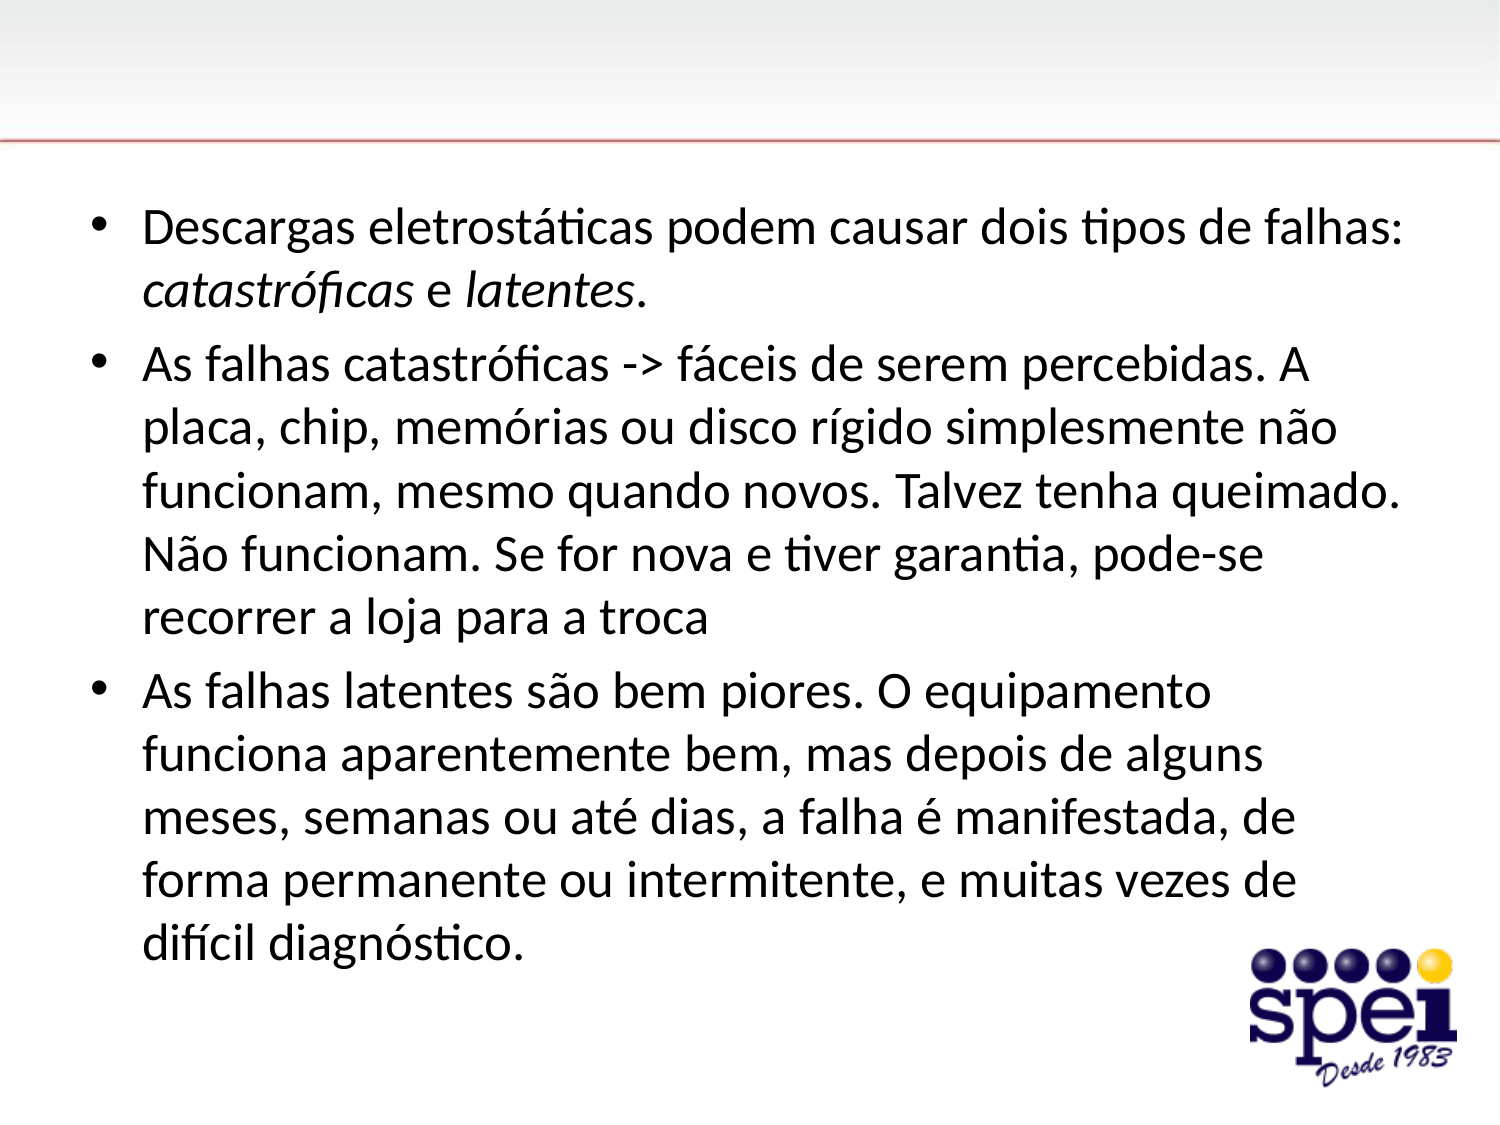

#
Descargas eletrostáticas podem causar dois tipos de falhas: catastróficas e latentes.
As falhas catastróficas -> fáceis de serem percebidas. A placa, chip, memórias ou disco rígido simplesmente não funcionam, mesmo quando novos. Talvez tenha queimado. Não funcionam. Se for nova e tiver garantia, pode-se recorrer a loja para a troca
As falhas latentes são bem piores. O equipamento funciona aparentemente bem, mas depois de alguns meses, semanas ou até dias, a falha é manifestada, de forma permanente ou intermitente, e muitas vezes de difícil diagnóstico.